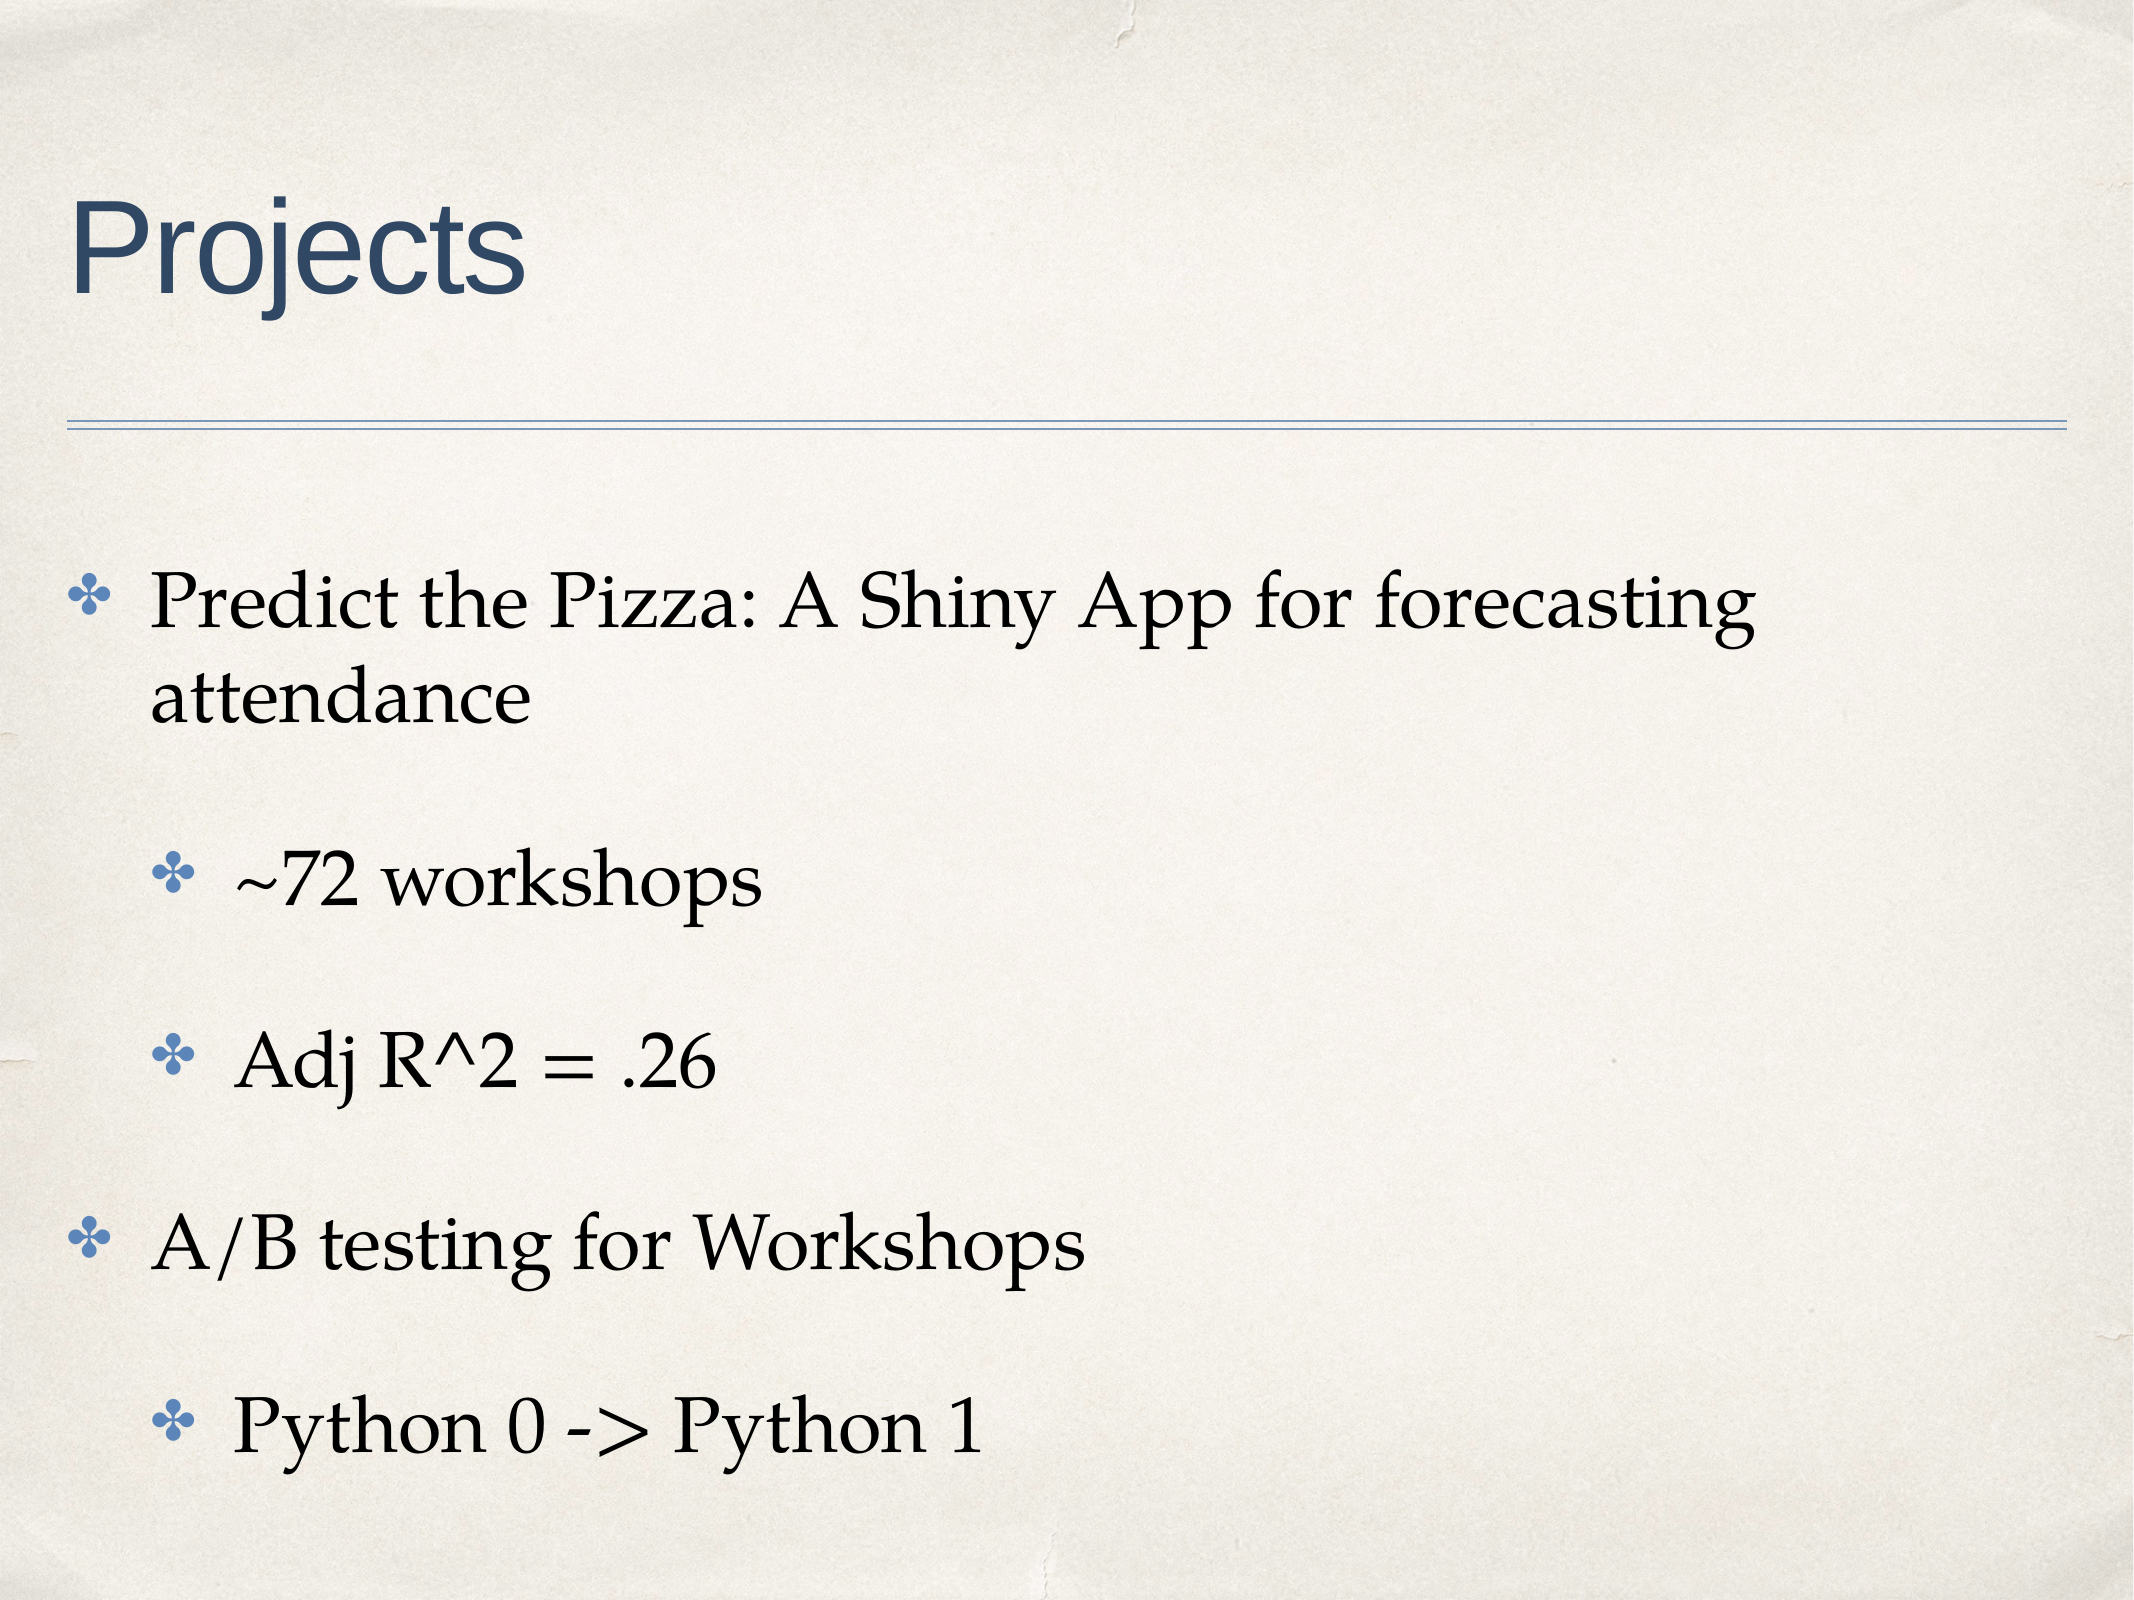

# Projects
Predict the Pizza: A Shiny App for forecasting attendance
~72 workshops
Adj R^2 = .26
A/B testing for Workshops
Python 0 -> Python 1